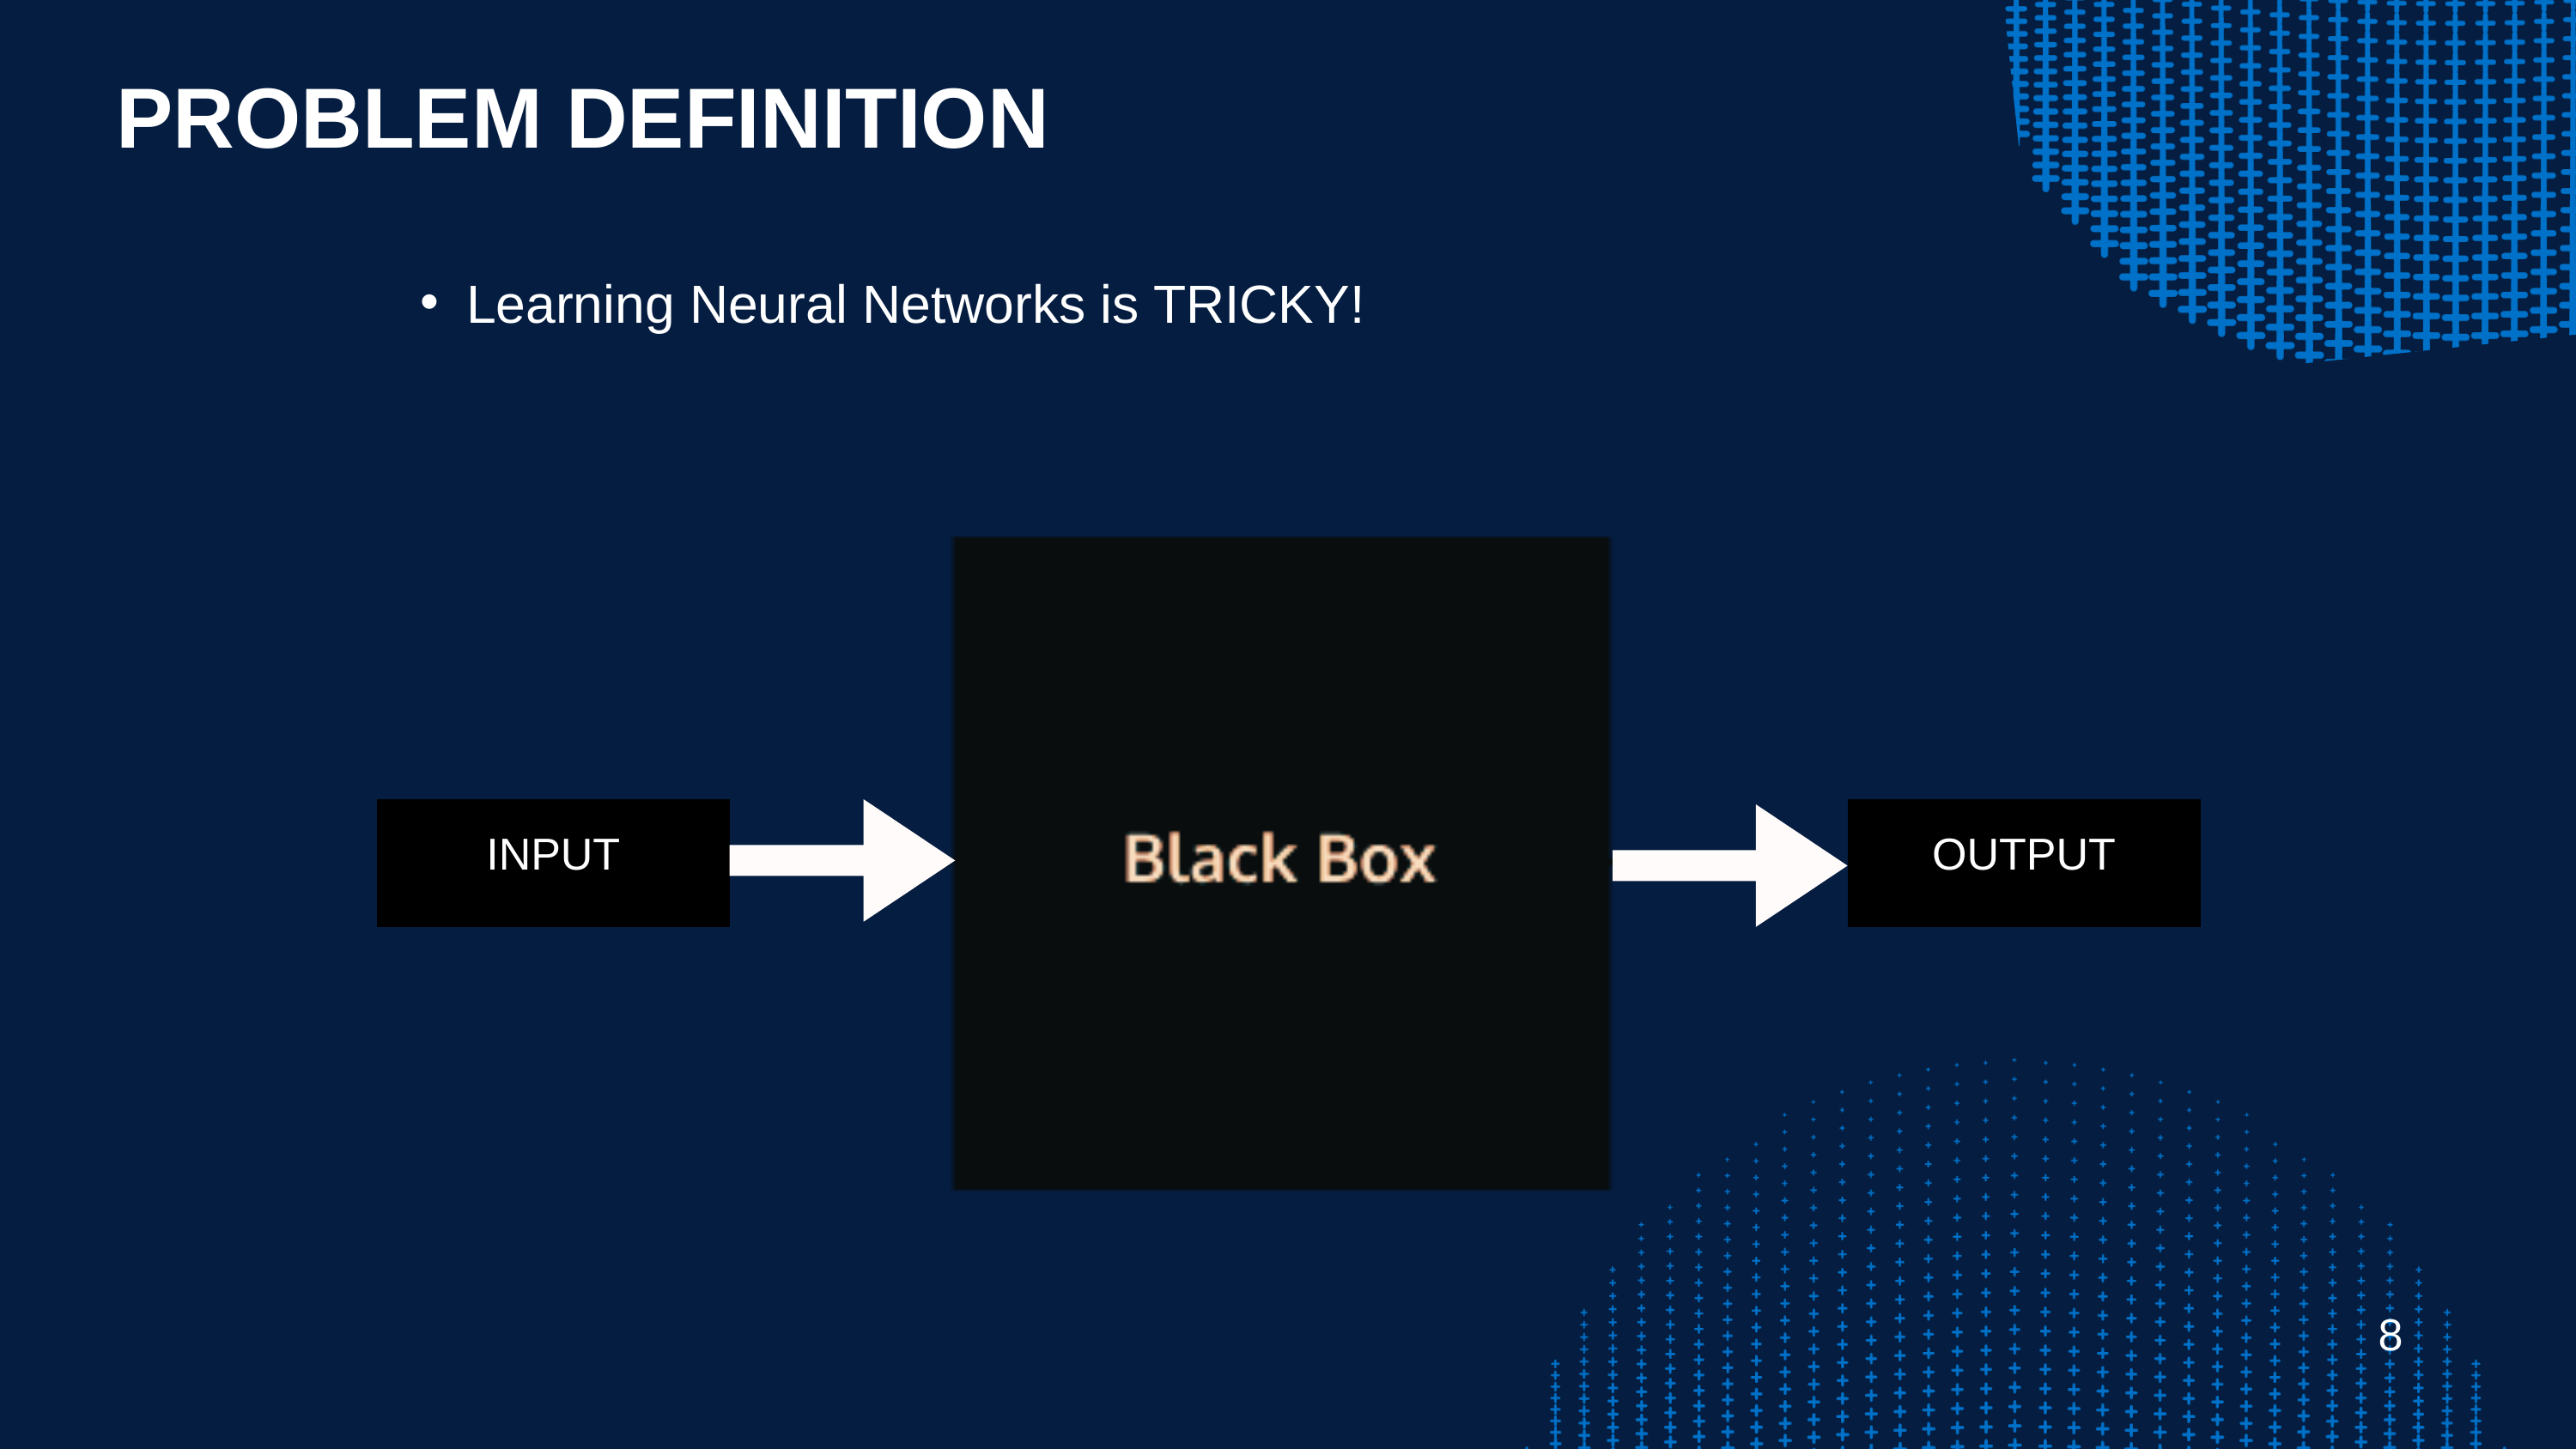

PROBLEM DEFINITION
Learning Neural Networks is TRICKY!

January

INPUT

OUTPUT

8